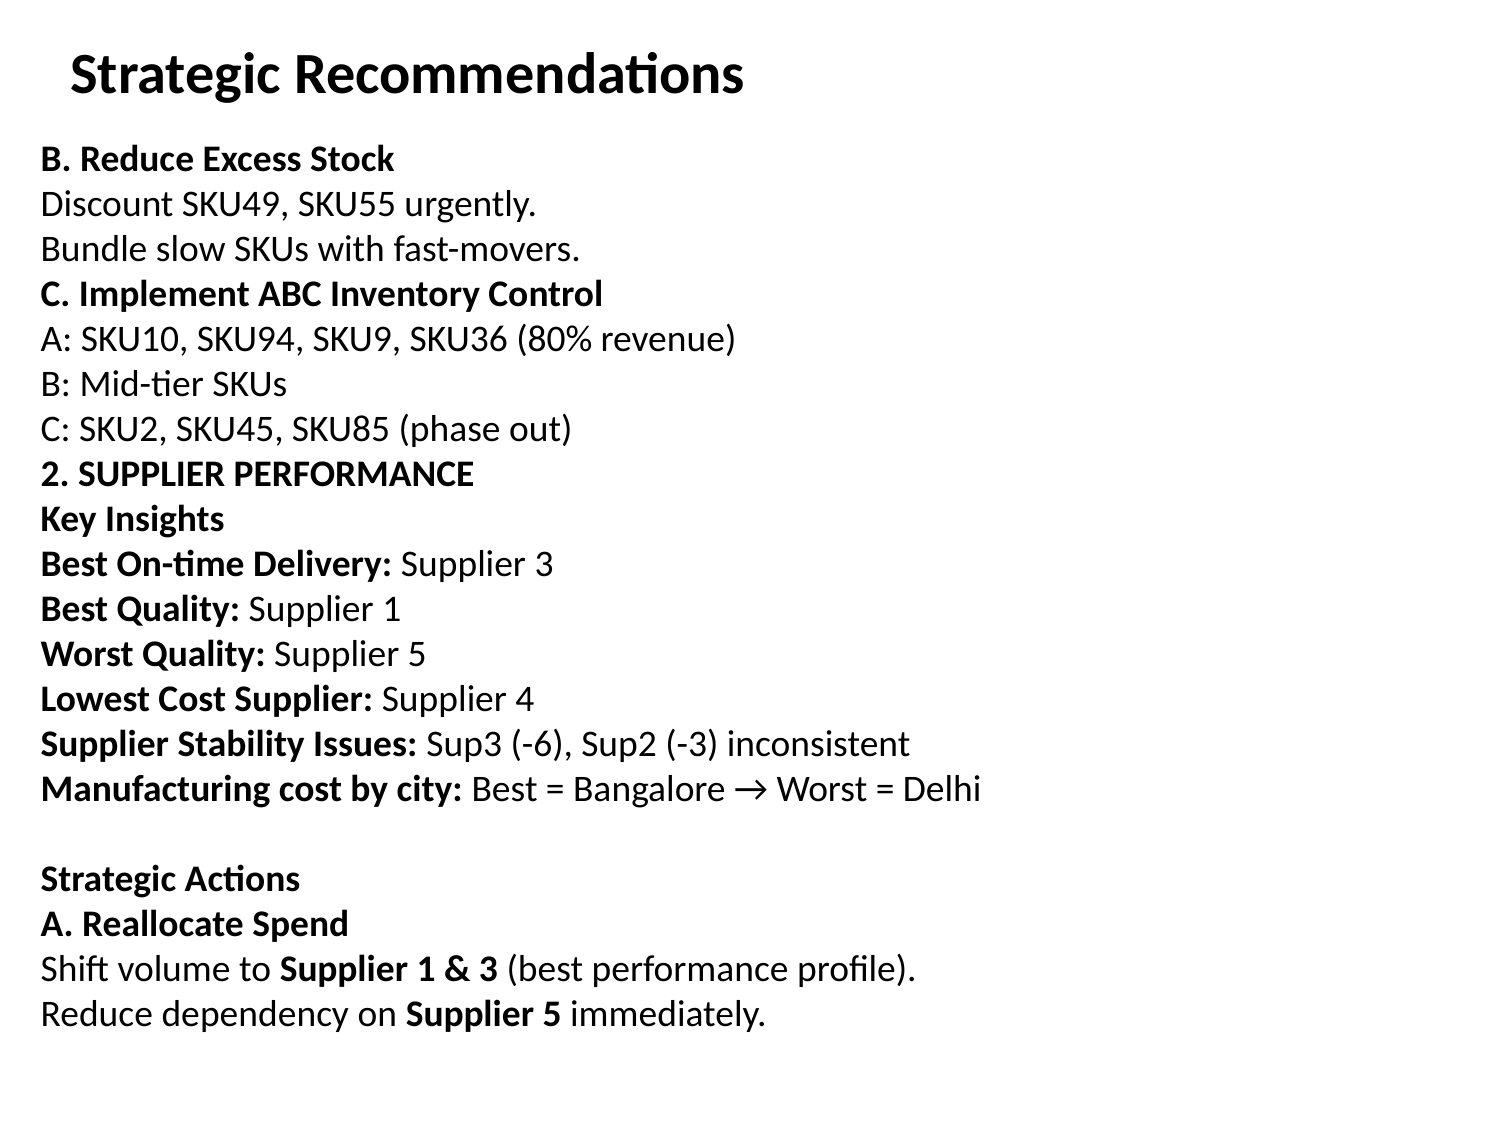

Strategic Recommendations
B. Reduce Excess Stock
Discount SKU49, SKU55 urgently.
Bundle slow SKUs with fast-movers.
C. Implement ABC Inventory Control
A: SKU10, SKU94, SKU9, SKU36 (80% revenue)
B: Mid-tier SKUs
C: SKU2, SKU45, SKU85 (phase out)
2. SUPPLIER PERFORMANCE
Key Insights
Best On-time Delivery: Supplier 3
Best Quality: Supplier 1
Worst Quality: Supplier 5
Lowest Cost Supplier: Supplier 4
Supplier Stability Issues: Sup3 (-6), Sup2 (-3) inconsistent
Manufacturing cost by city: Best = Bangalore → Worst = Delhi
Strategic Actions
A. Reallocate Spend
Shift volume to Supplier 1 & 3 (best performance profile).
Reduce dependency on Supplier 5 immediately.